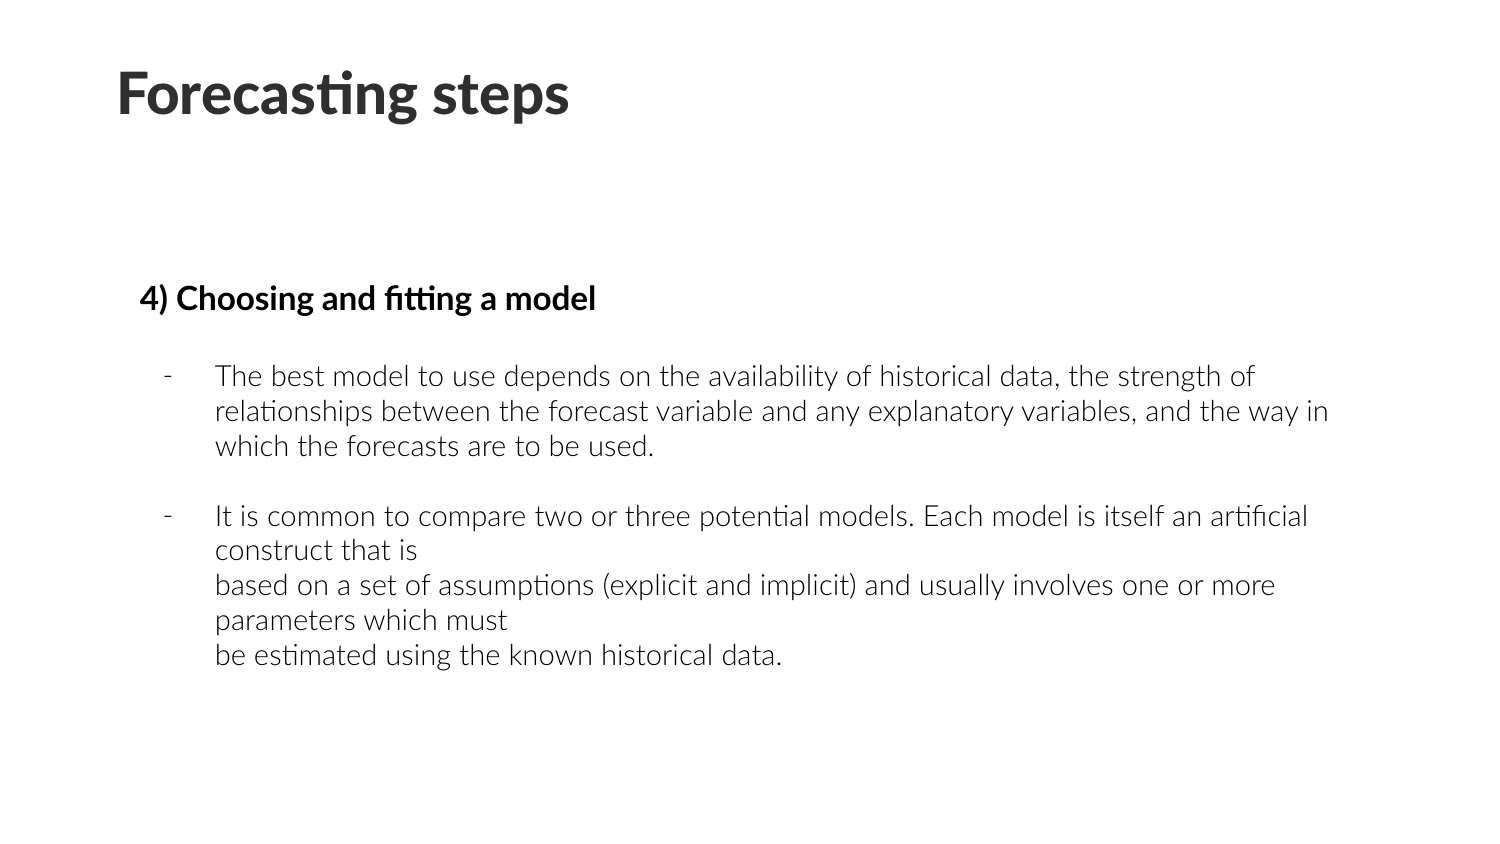

Forecasting steps

4) Choosing and fitting a model

The best model to use depends on the availability of historical data, the strength of relationships between the forecast variable and any explanatory variables, and the way in which the forecasts are to be used.

It is common to compare two or three potential models. Each model is itself an artificial construct that is
based on a set of assumptions (explicit and implicit) and usually involves one or more parameters which must
be estimated using the known historical data.